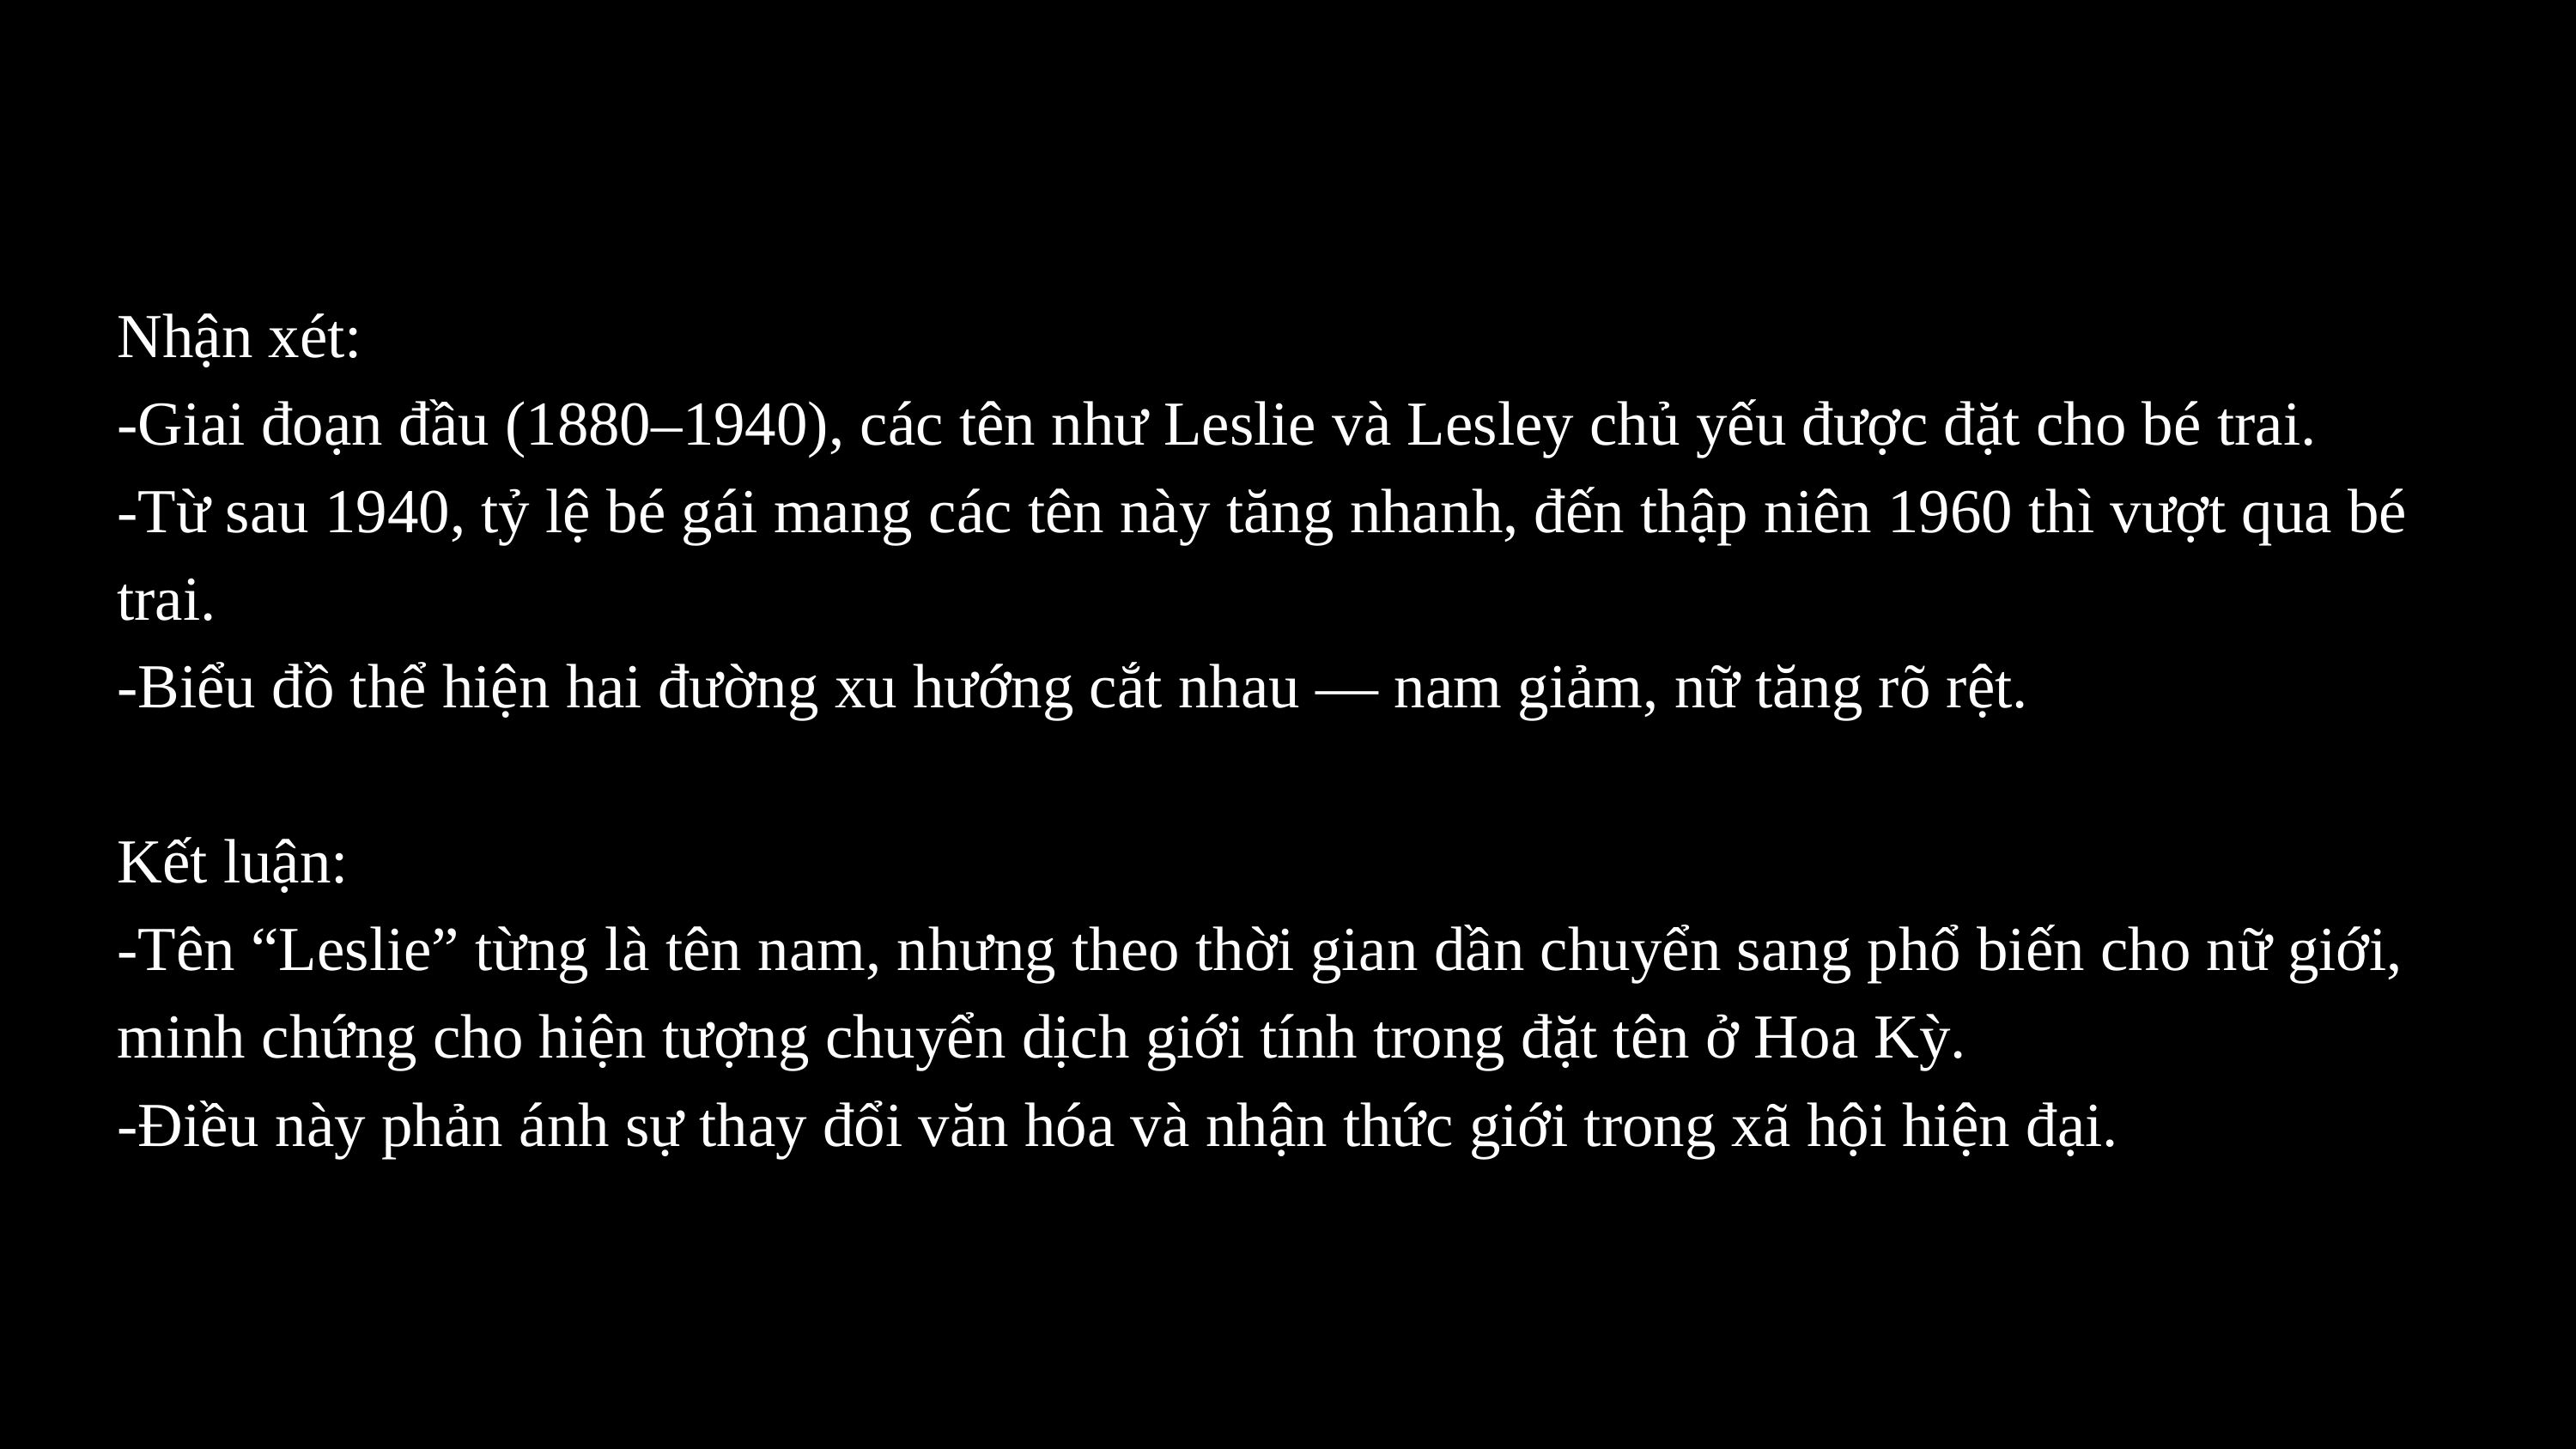

Nhận xét:
-Giai đoạn đầu (1880–1940), các tên như Leslie và Lesley chủ yếu được đặt cho bé trai.
-Từ sau 1940, tỷ lệ bé gái mang các tên này tăng nhanh, đến thập niên 1960 thì vượt qua bé trai.
-Biểu đồ thể hiện hai đường xu hướng cắt nhau — nam giảm, nữ tăng rõ rệt.

Kết luận:
-Tên “Leslie” từng là tên nam, nhưng theo thời gian dần chuyển sang phổ biến cho nữ giới, minh chứng cho hiện tượng chuyển dịch giới tính trong đặt tên ở Hoa Kỳ.
-Điều này phản ánh sự thay đổi văn hóa và nhận thức giới trong xã hội hiện đại.